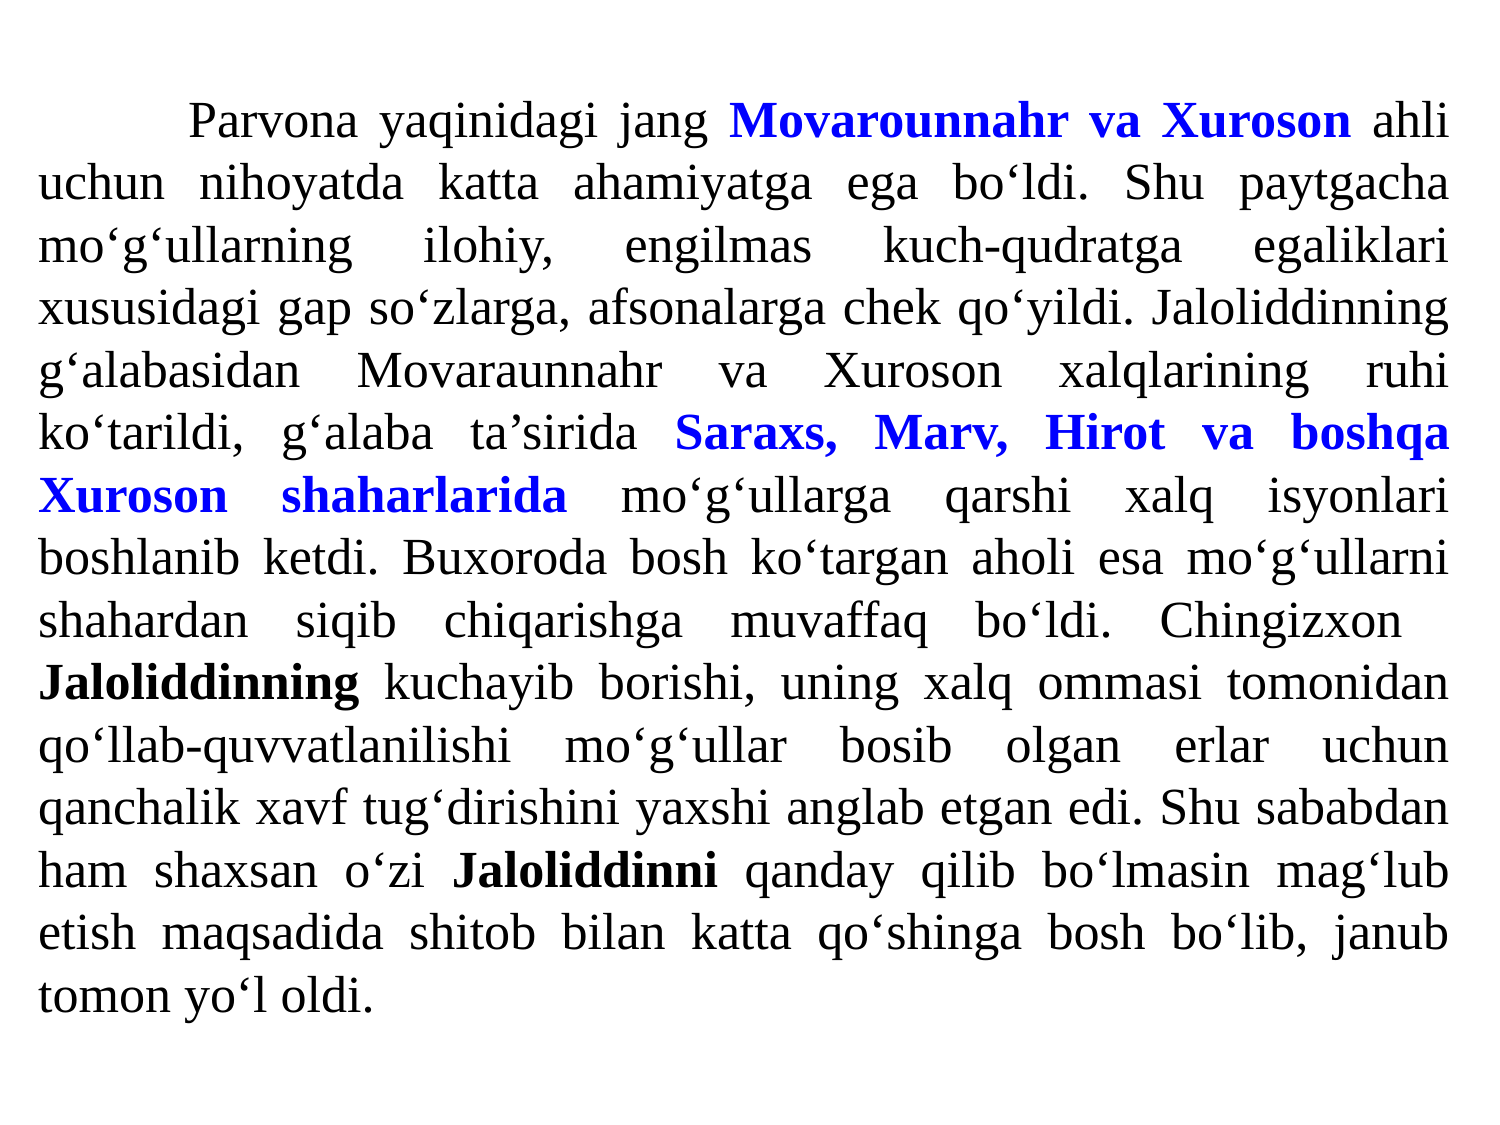

Parvona yaqinidagi jang Movarounnahr va Xuroson ahli uchun nihoyatda katta ahamiyatga ega bo‘ldi. Shu paytgacha mo‘g‘ullarning ilohiy, engilmas kuch-qudratga egaliklari xususidagi gap so‘zlarga, afsonalarga chek qo‘yildi. Jaloliddinning g‘alabasidan Movaraunnahr va Xuroson xalqlarining ruhi ko‘tarildi, g‘alaba ta’sirida Saraxs, Marv, Hirot va boshqa Xuroson shaharlarida mo‘g‘ullarga qarshi xalq isyonlari boshlanib ketdi. Buxoroda bosh ko‘targan aholi esa mo‘g‘ullarni shahardan siqib chiqarishga muvaffaq bo‘ldi. Chingizxon  Jaloliddinning kuchayib borishi, uning xalq ommasi tomonidan qo‘llab-quvvatlanilishi mo‘g‘ullar bosib olgan erlar uchun qanchalik xavf tug‘dirishini yaxshi anglab etgan edi. Shu sababdan ham shaxsan o‘zi Jaloliddinni qanday qilib bo‘lmasin mag‘lub etish maqsadida shitob bilan katta qo‘shinga bosh bo‘lib, janub tomon yo‘l oldi.